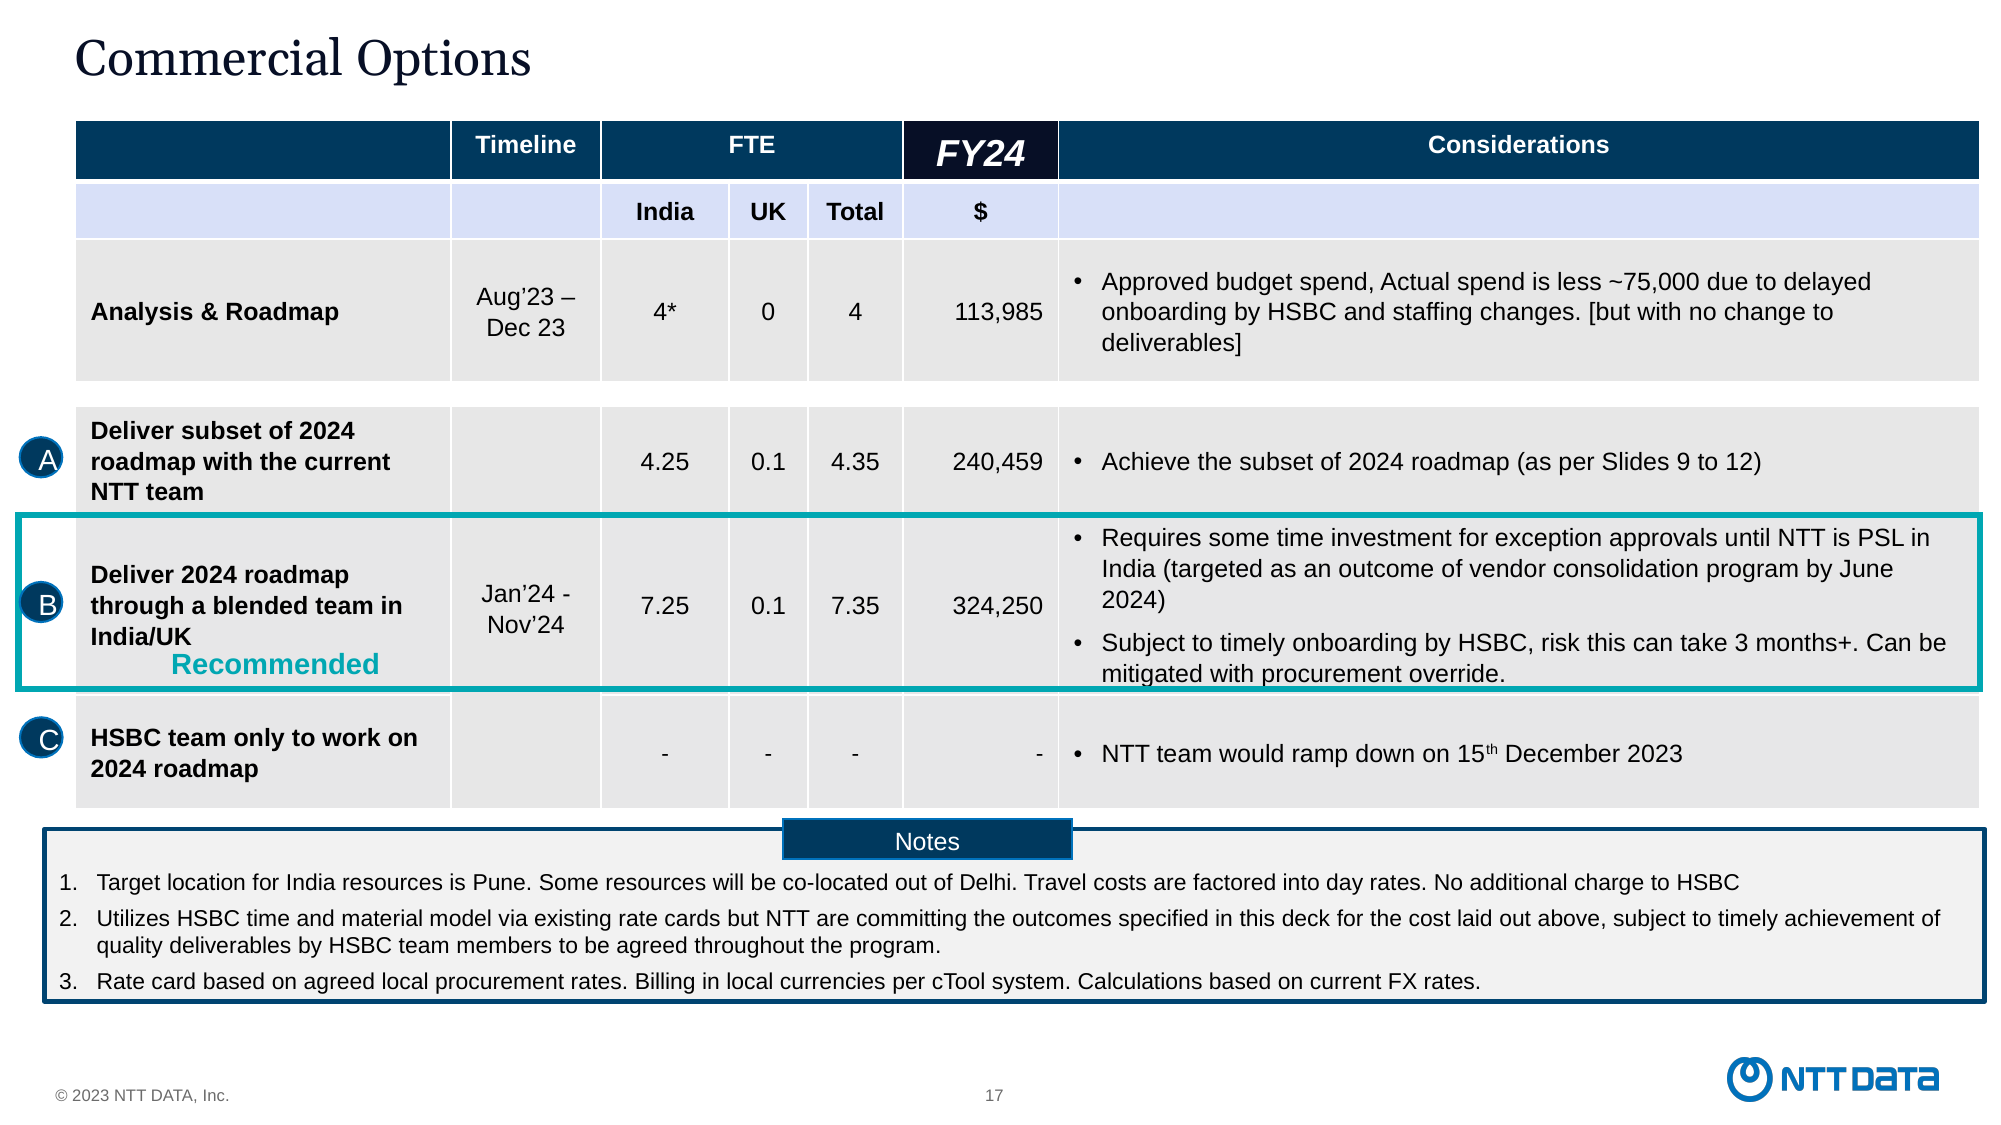

# Commercial Options
|  | Timeline | FTE |  |  | FY24 | Considerations |
| --- | --- | --- | --- | --- | --- | --- |
|  |  | India | UK | Total | $ |  |
| Analysis & Roadmap | Aug’23 – Dec 23 | 4\* | 0 | 4 | 113,985 | Approved budget spend, Actual spend is less ~75,000 due to delayed onboarding by HSBC and staffing changes. [but with no change to deliverables] |
|  |  |  |  |  |  |  |
| Deliver subset of 2024 roadmap with the current NTT team | Jan’24 -Nov’24 | 4.25 | 0.1 | 4.35 | 240,459 | Achieve the subset of 2024 roadmap (as per Slides 9 to 12) |
| Deliver 2024 roadmap through a blended team in India/UK |  | 7.25 | 0.1 | 7.35 | 324,250 | Requires some time investment for exception approvals until NTT is PSL in India (targeted as an outcome of vendor consolidation program by June 2024) Subject to timely onboarding by HSBC, risk this can take 3 months+. Can be mitigated with procurement override. |
| HSBC team only to work on 2024 roadmap |  | - | - | - | - | NTT team would ramp down on 15th December 2023 |
A

B
Recommended
C
Notes

Target location for India resources is Pune. Some resources will be co-located out of Delhi. Travel costs are factored into day rates. No additional charge to HSBC
Utilizes HSBC time and material model via existing rate cards but NTT are committing the outcomes specified in this deck for the cost laid out above, subject to timely achievement of quality deliverables by HSBC team members to be agreed throughout the program.
Rate card based on agreed local procurement rates. Billing in local currencies per cTool system. Calculations based on current FX rates.